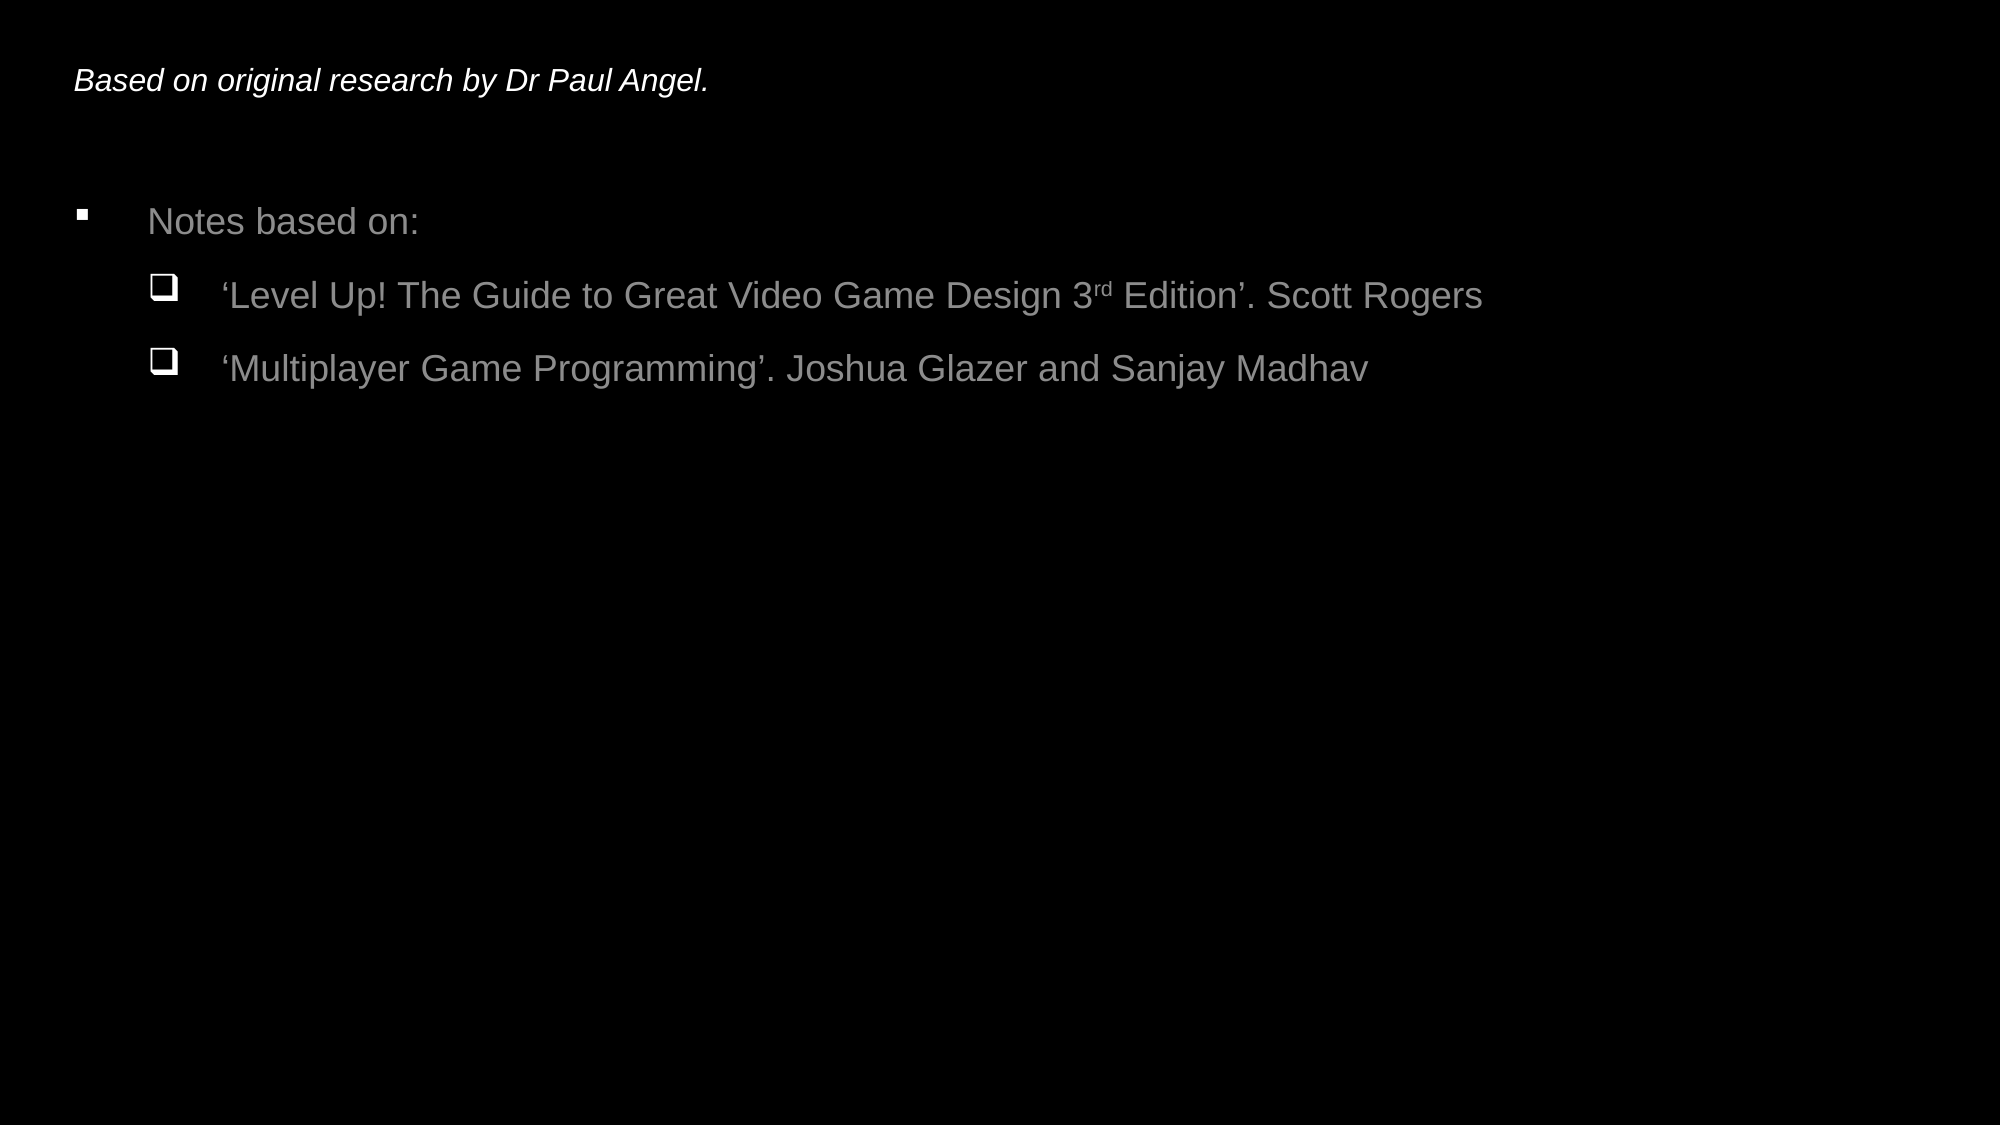

# Based on original research by Dr Paul Angel.
Notes based on:
‘Level Up! The Guide to Great Video Game Design 3rd Edition’. Scott Rogers
‘Multiplayer Game Programming’. Joshua Glazer and Sanjay Madhav